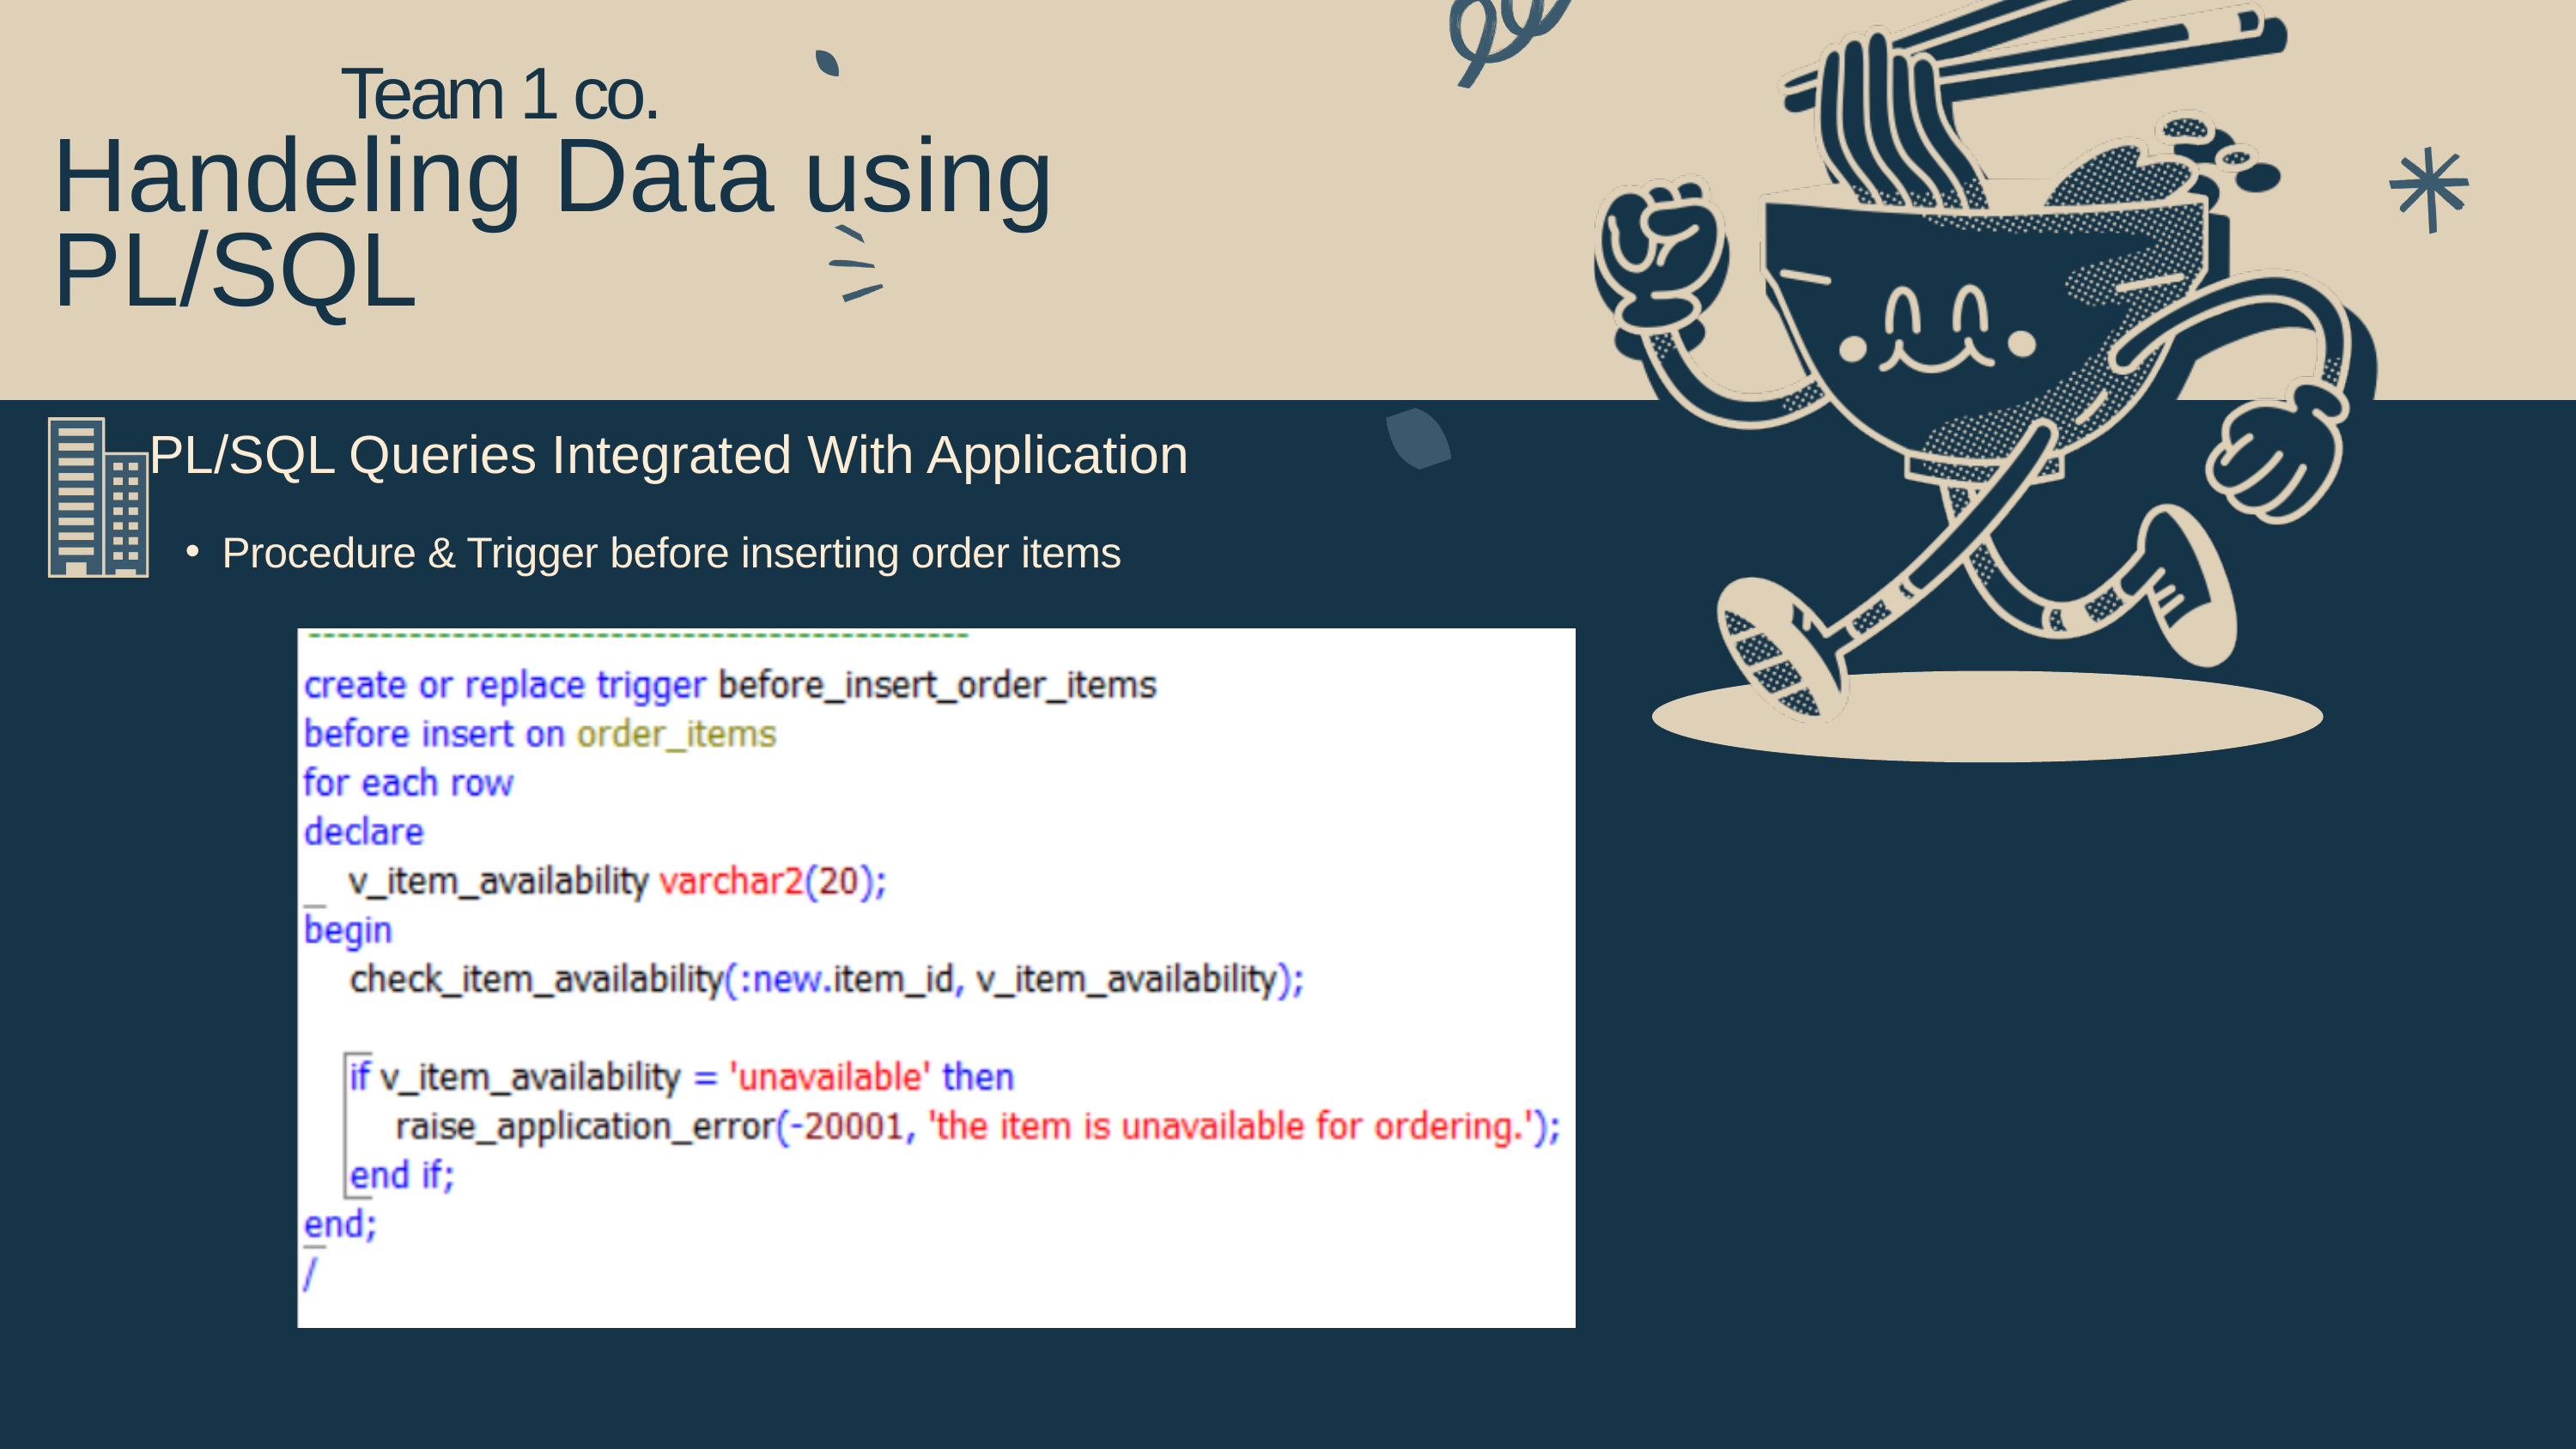

Team 1 co.
Handeling Data using PL/SQL

PL/SQL Queries Integrated With Application
Procedure & Trigger before inserting order items